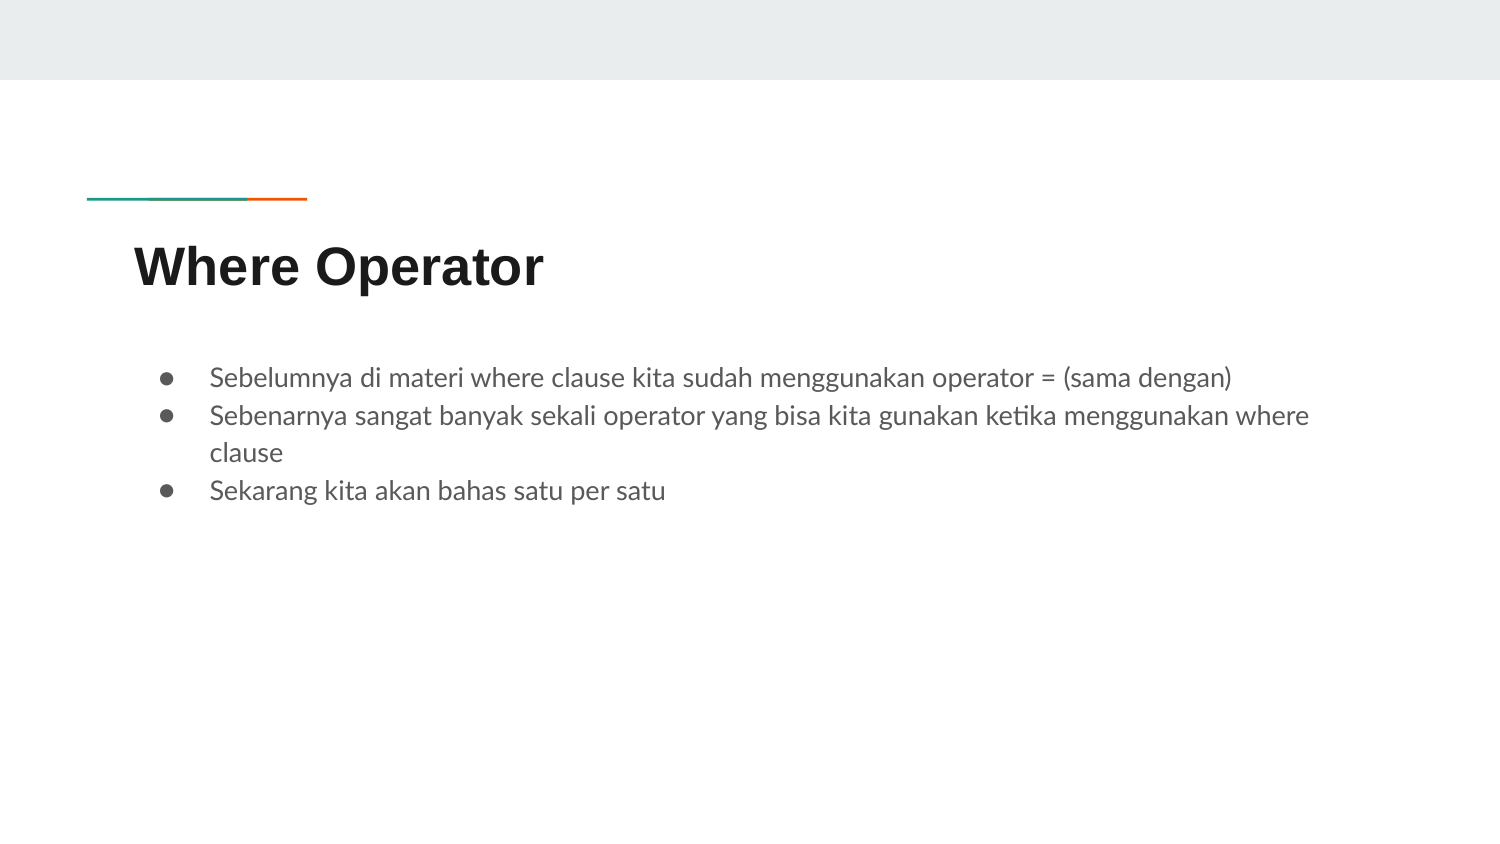

# Where Operator
Sebelumnya di materi where clause kita sudah menggunakan operator = (sama dengan)
Sebenarnya sangat banyak sekali operator yang bisa kita gunakan ketika menggunakan where clause
Sekarang kita akan bahas satu per satu